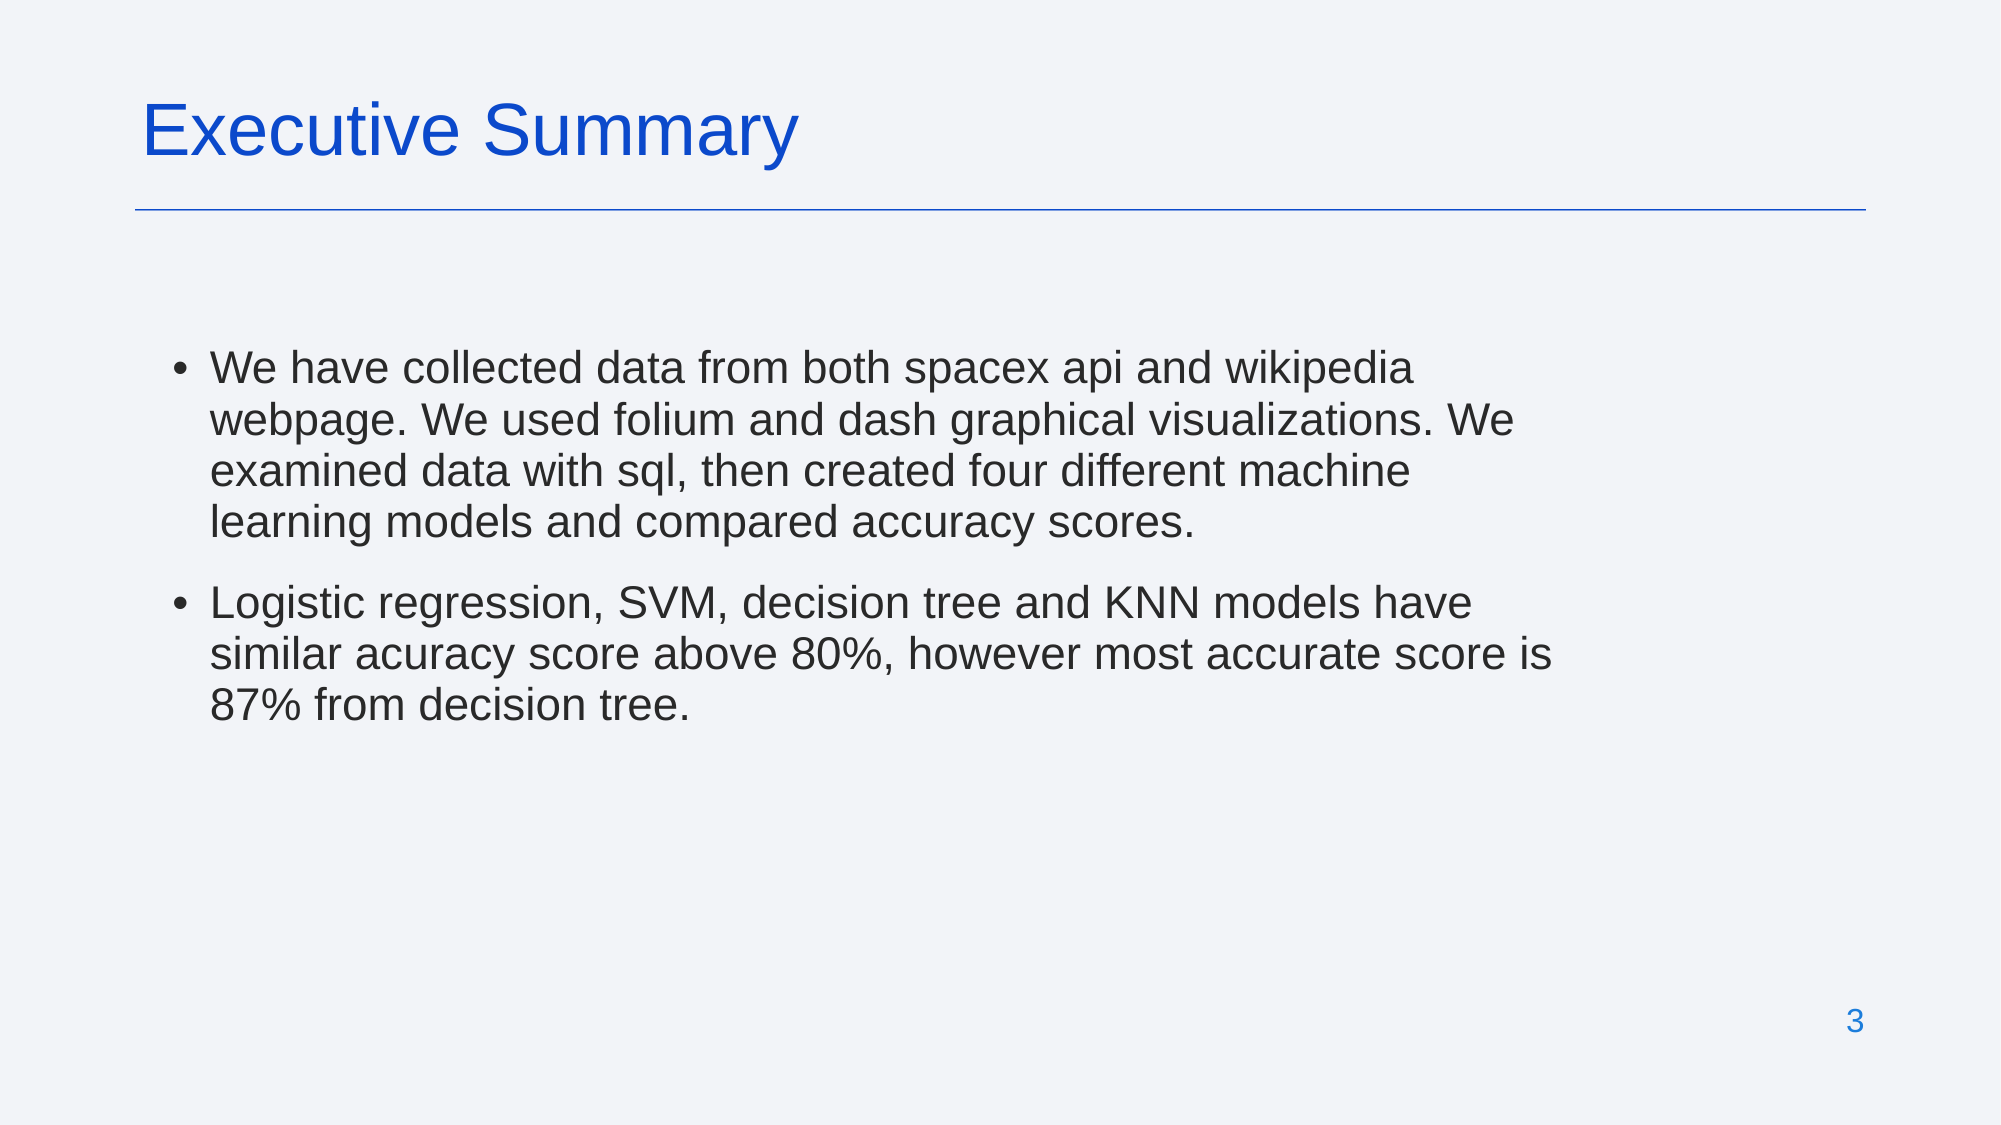

Executive Summary
We have collected data from both spacex api and wikipedia webpage. We used folium and dash graphical visualizations. We examined data with sql, then created four different machine learning models and compared accuracy scores.
Logistic regression, SVM, decision tree and KNN models have similar acuracy score above 80%, however most accurate score is 87% from decision tree.
3